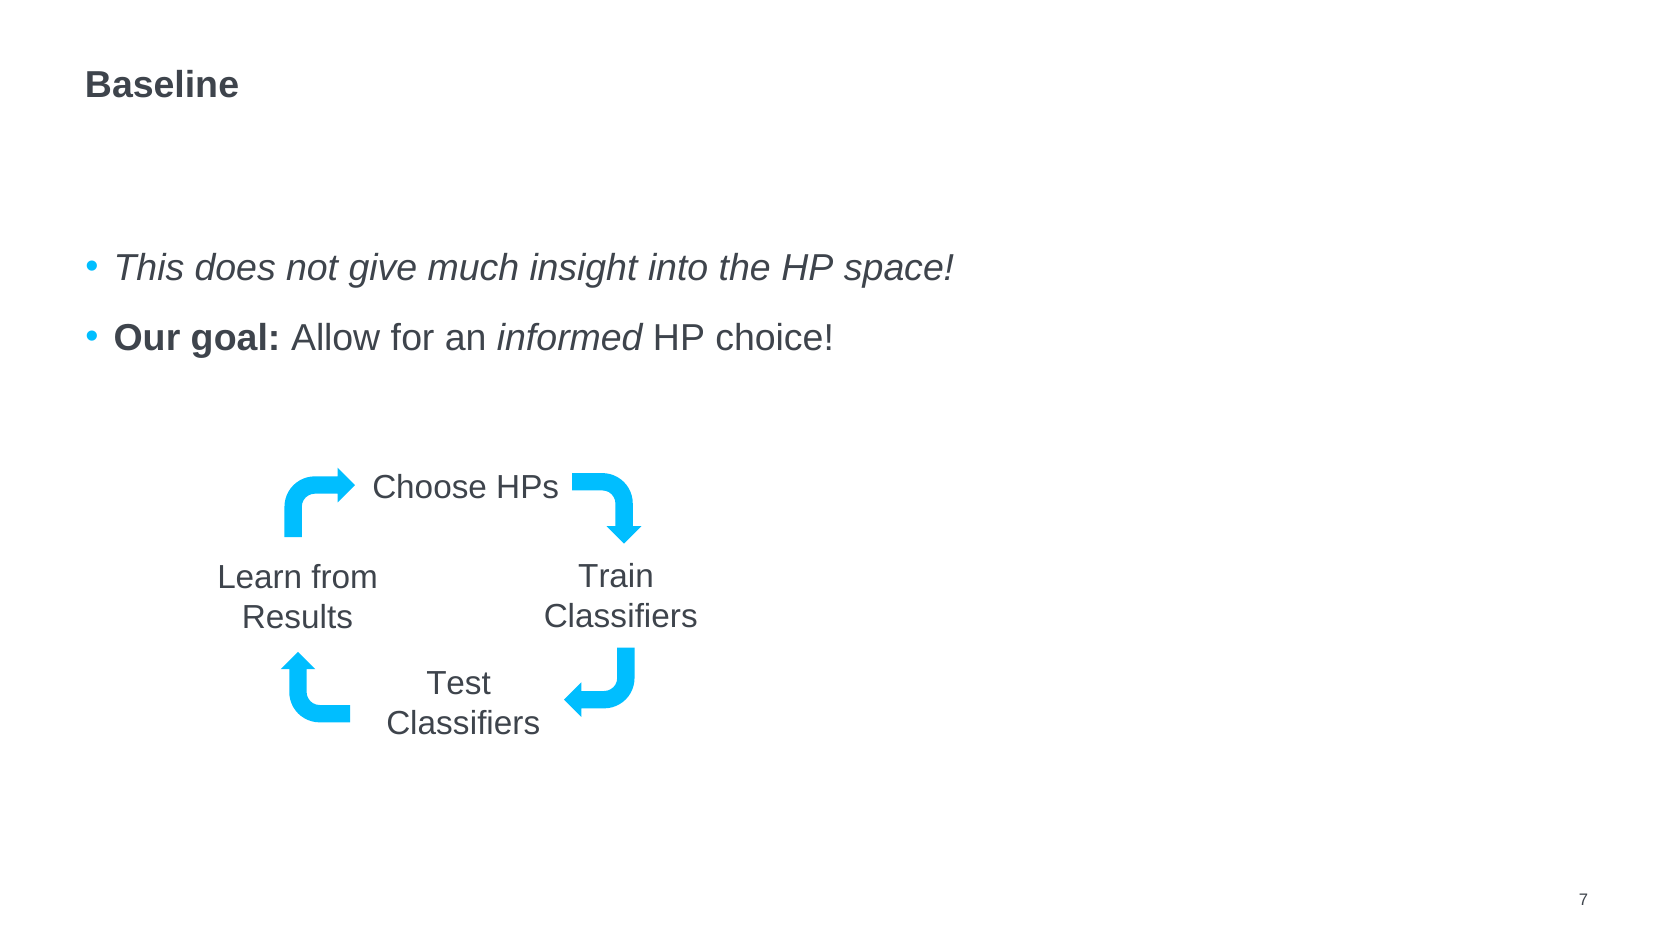

# Baseline

This does not give much insight into the HP space!
Our goal: Allow for an informed HP choice!

Choose HPs

Train  Classifiers
Learn from Results

Test  Classifiers
7